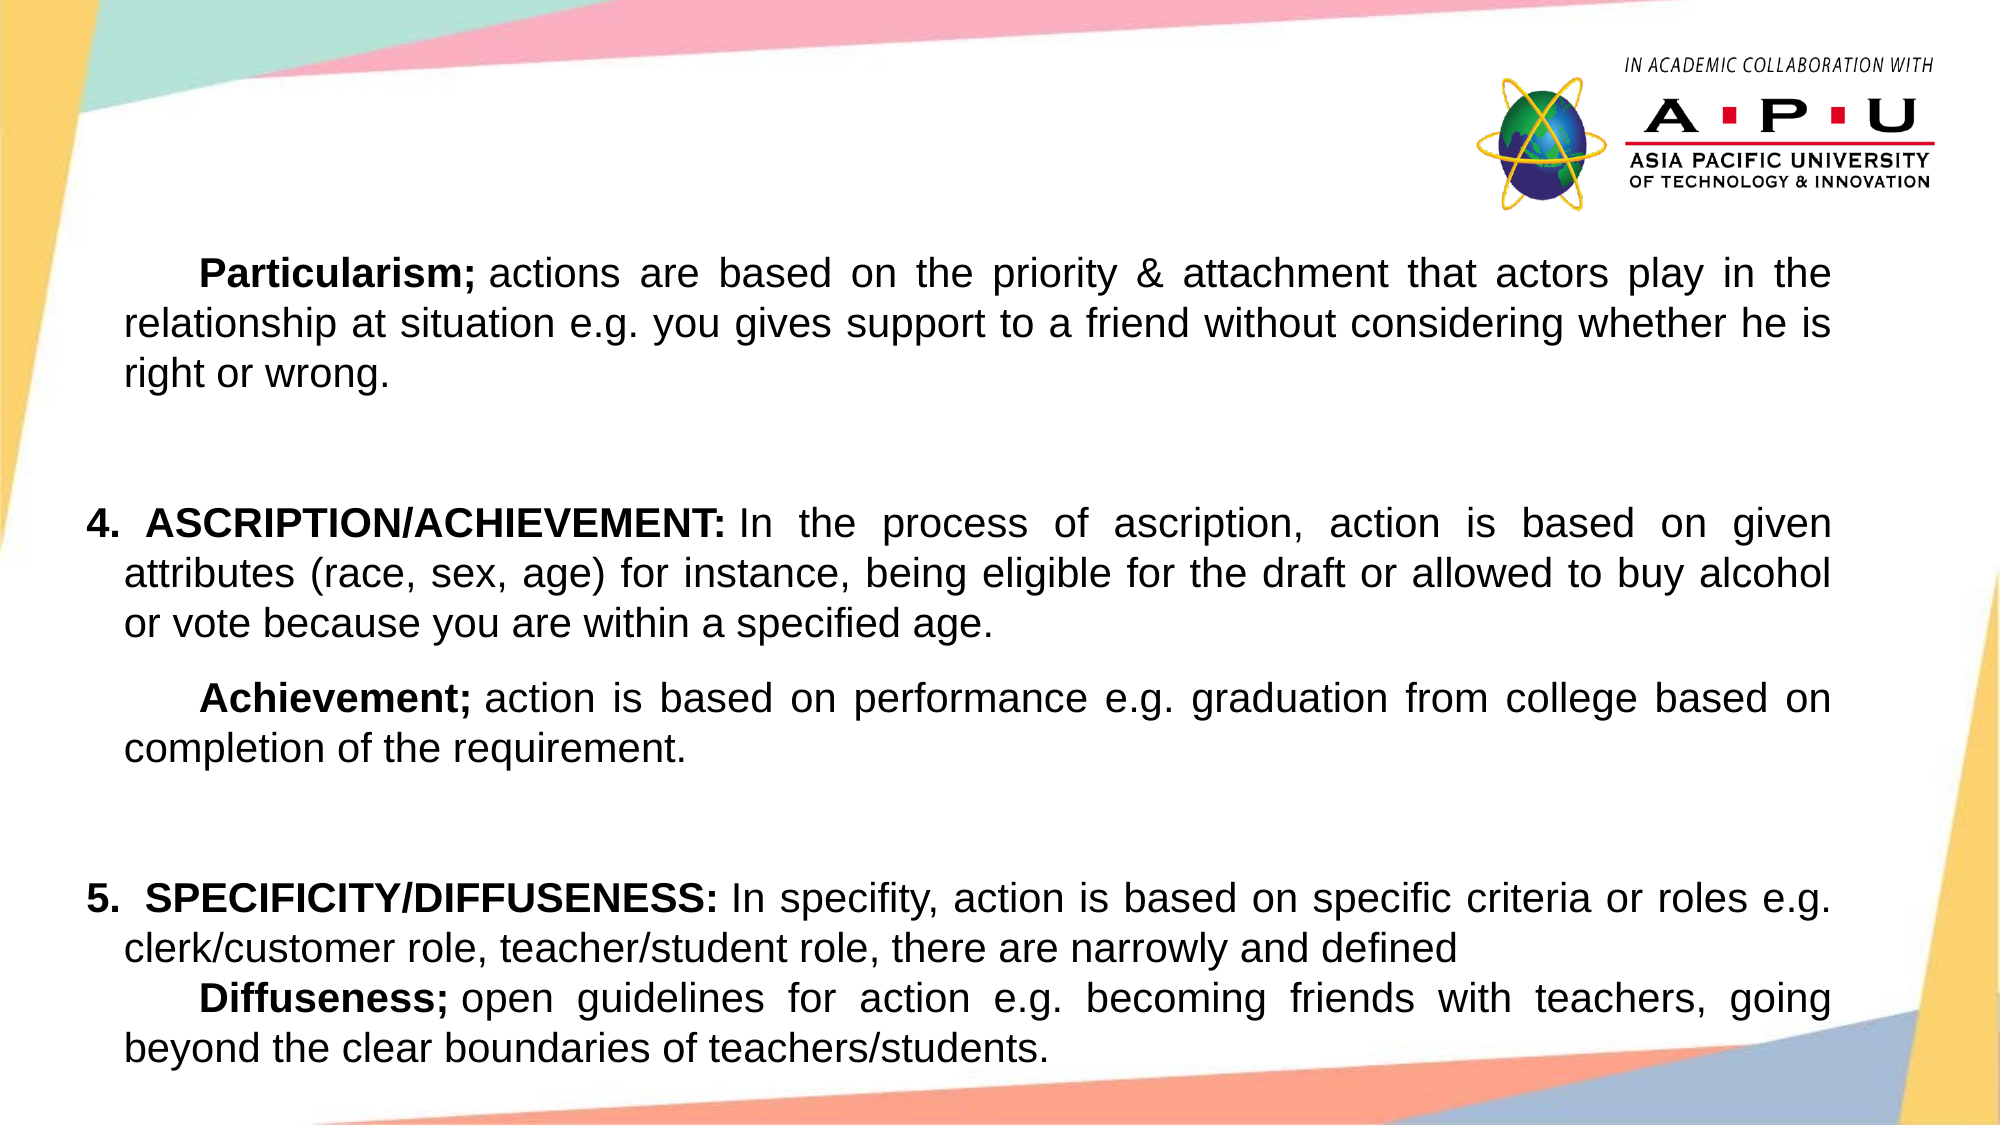

Particularism; actions are based on the priority & attachment that actors play in the relationship at situation e.g. you gives support to a friend without considering whether he is right or wrong.

4.     ASCRIPTION/ACHIEVEMENT: In the process of ascription, action is based on given attributes (race, sex, age) for instance, being eligible for the draft or allowed to buy alcohol or vote because you are within a specified age.
Achievement; action is based on performance e.g. graduation from college based on completion of the requirement.

5.     SPECIFICITY/DIFFUSENESS: In specifity, action is based on specific criteria or roles e.g. clerk/customer role, teacher/student role, there are narrowly and defined
Diffuseness; open guidelines for action e.g. becoming friends with teachers, going beyond the clear boundaries of teachers/students.